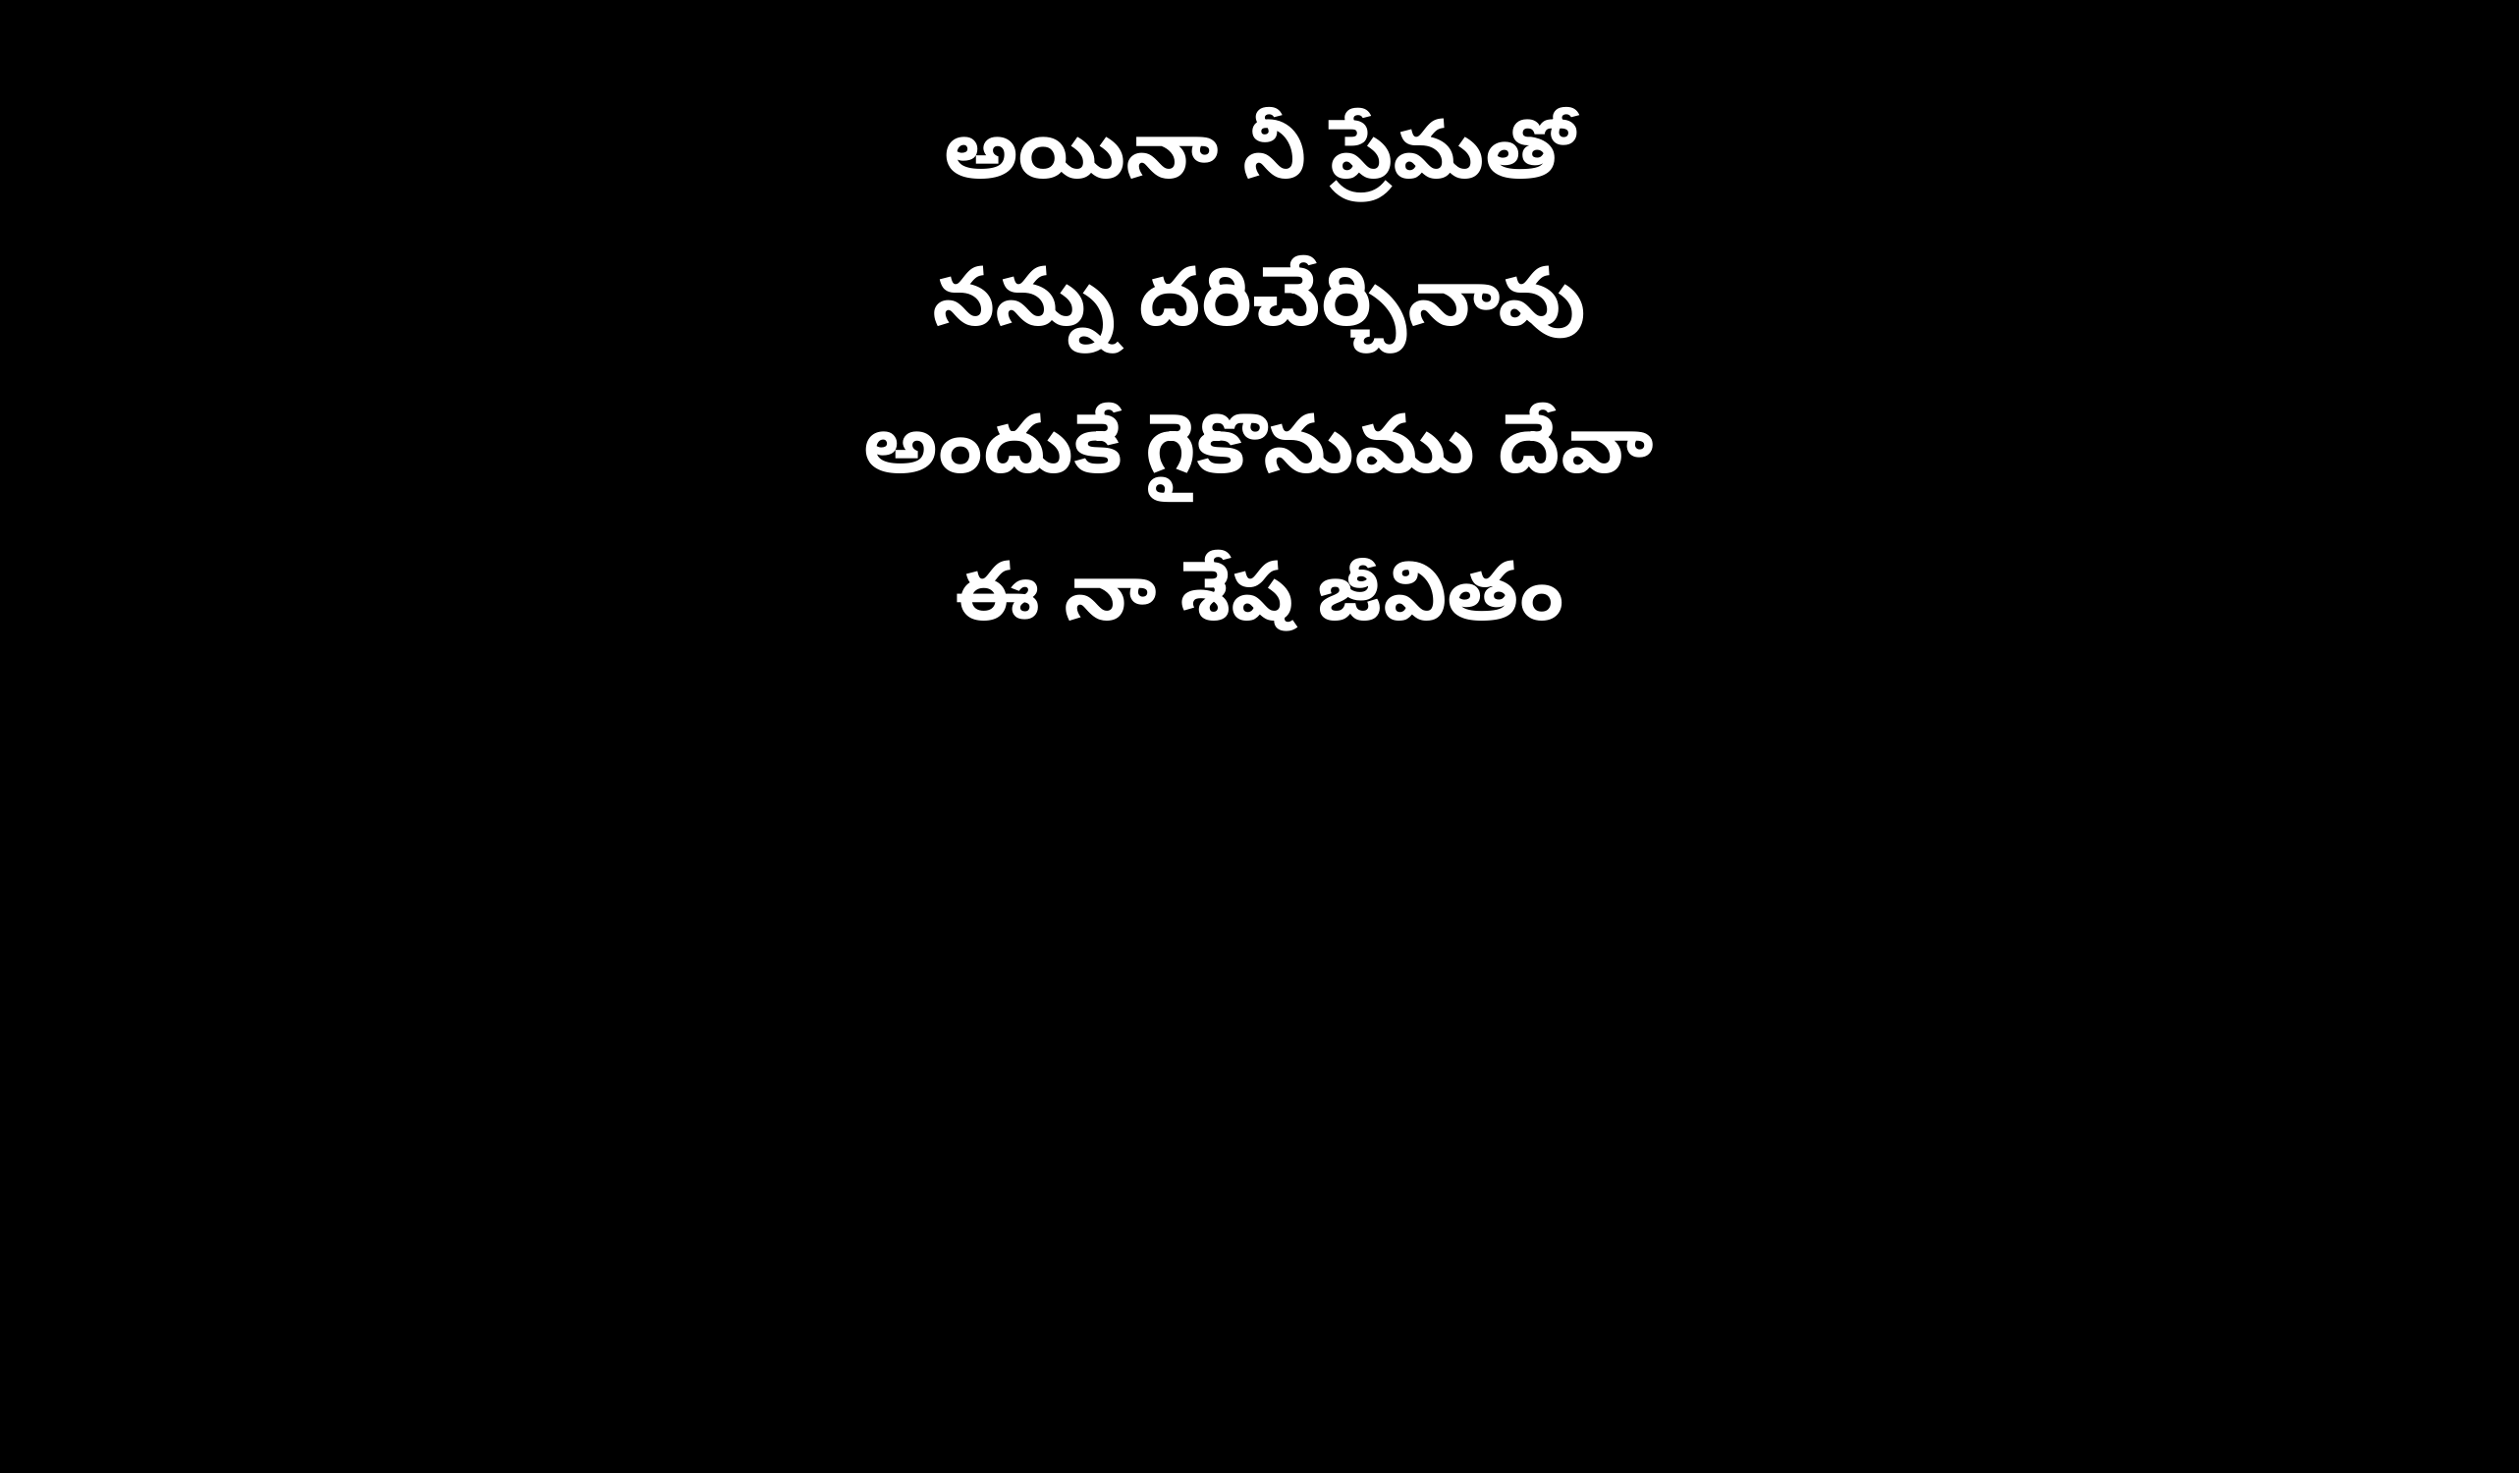

అయినా నీ ప్రేమతో
నన్ను దరిచేర్చినావు
అందుకే గైకొనుము దేవా
ఈ నా శేష జీవితం